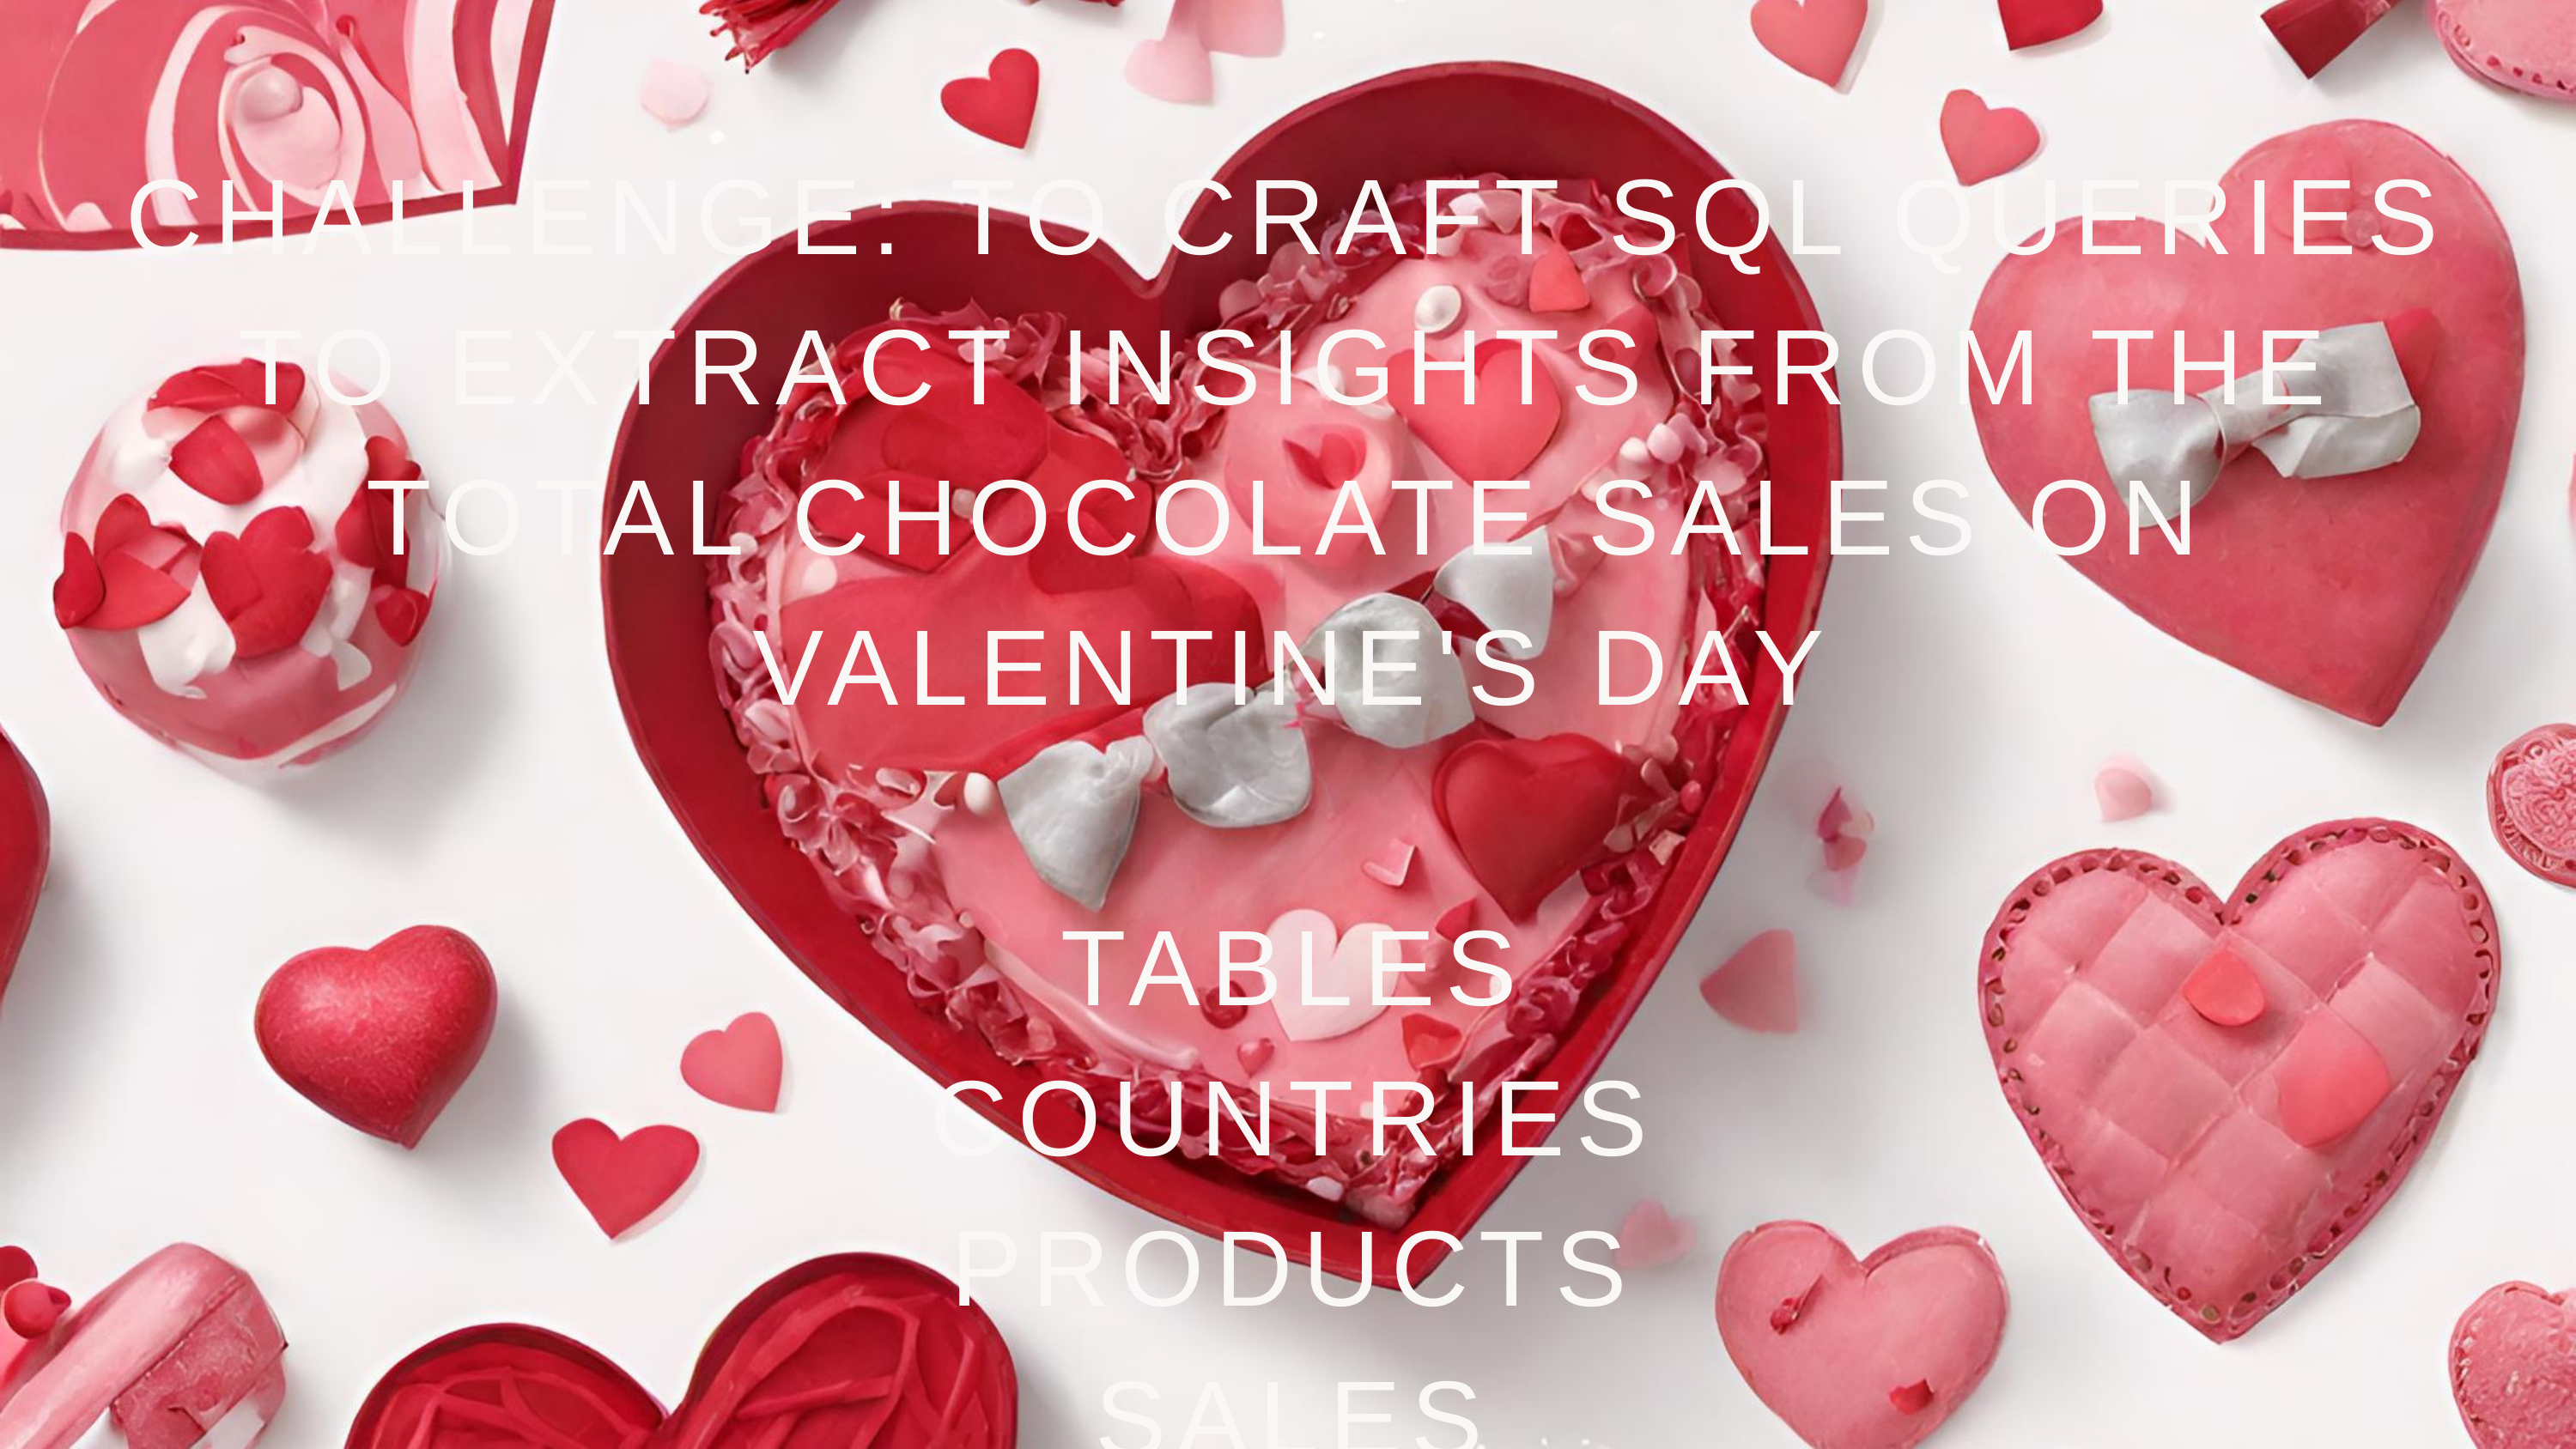

CHALLENGE: TO CRAFT SQL QUERIES TO EXTRACT INSIGHTS FROM THE TOTAL CHOCOLATE SALES ON VALENTINE'S DAY

TABLES
COUNTRIES
PRODUCTS
SALES